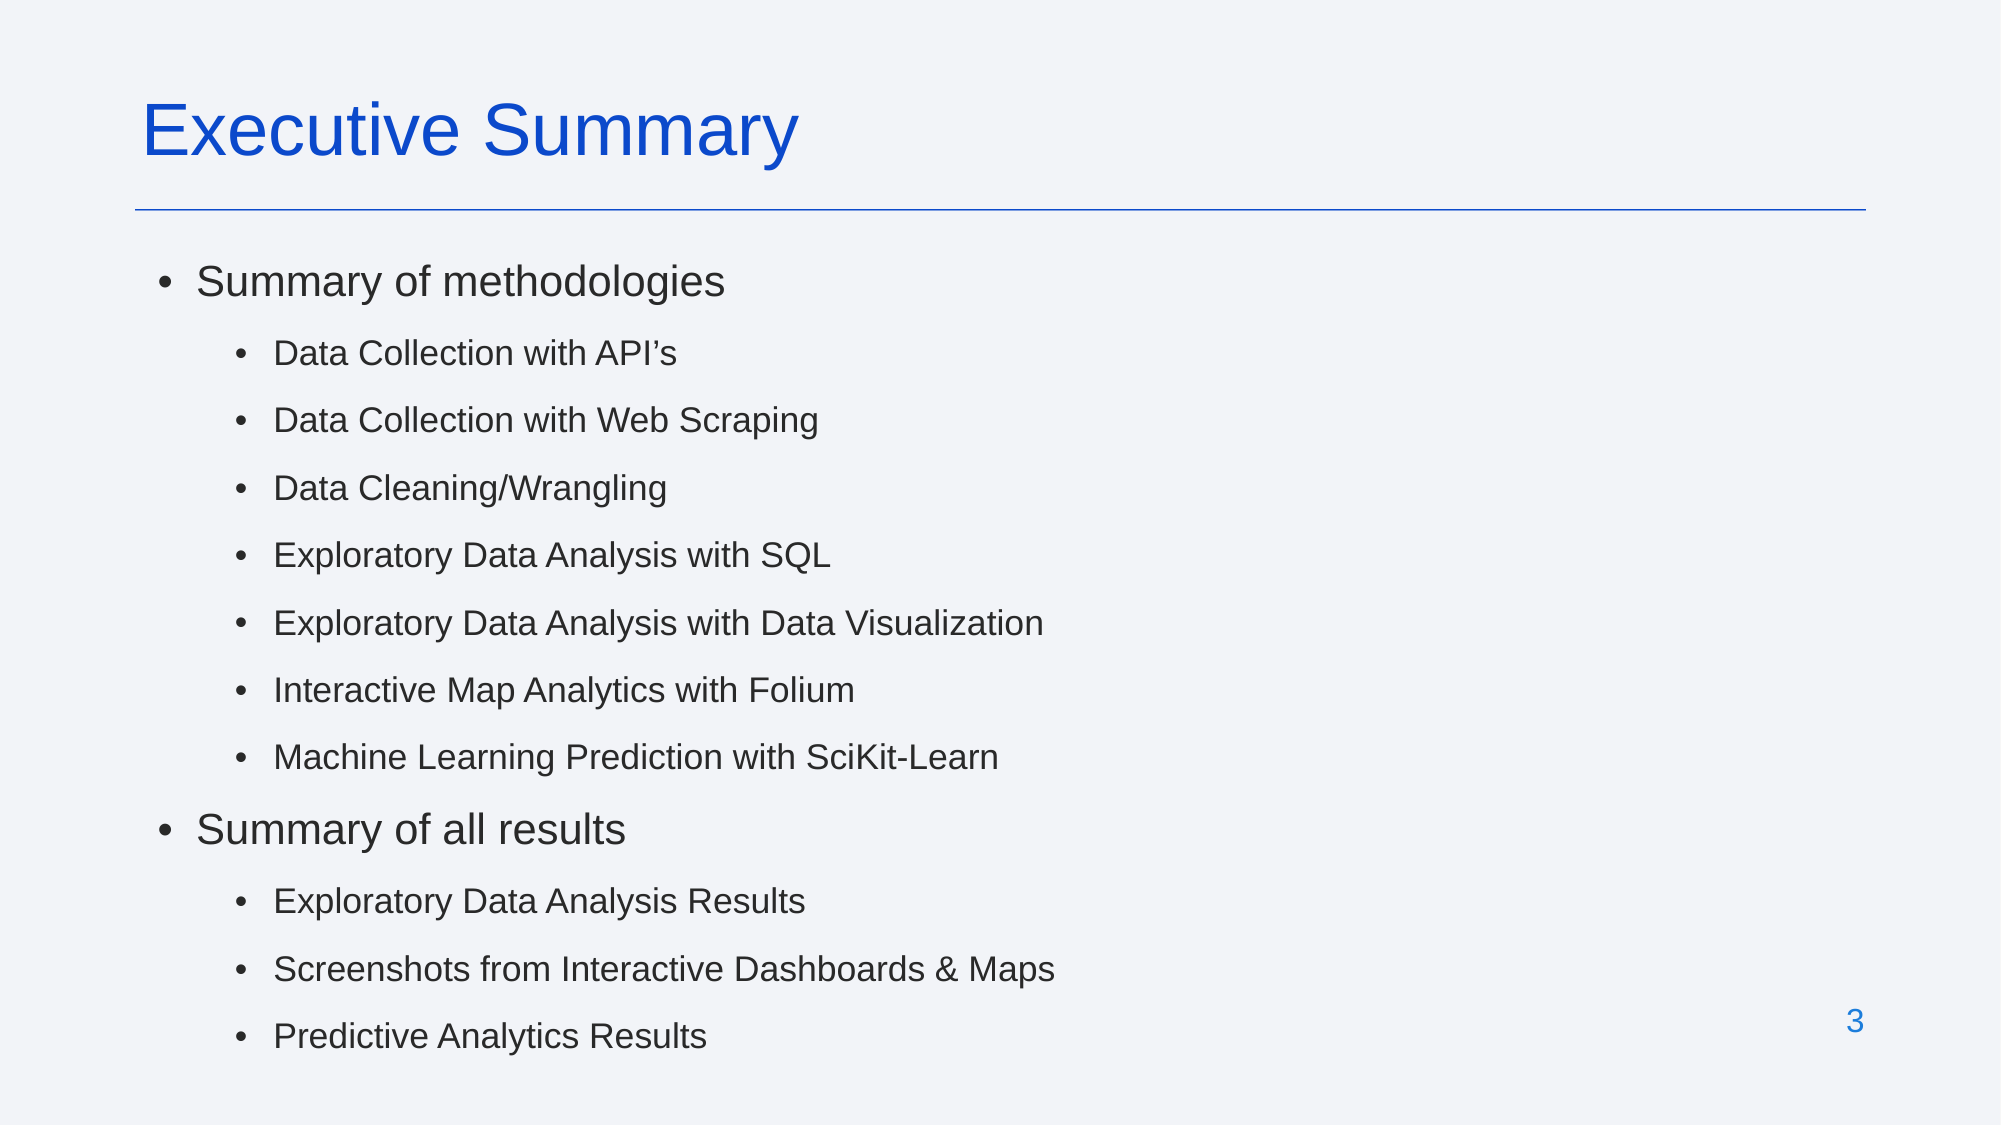

Executive Summary
Summary of methodologies
Data Collection with API’s
Data Collection with Web Scraping
Data Cleaning/Wrangling
Exploratory Data Analysis with SQL
Exploratory Data Analysis with Data Visualization
Interactive Map Analytics with Folium
Machine Learning Prediction with SciKit-Learn
Summary of all results
Exploratory Data Analysis Results
Screenshots from Interactive Dashboards & Maps
Predictive Analytics Results
3